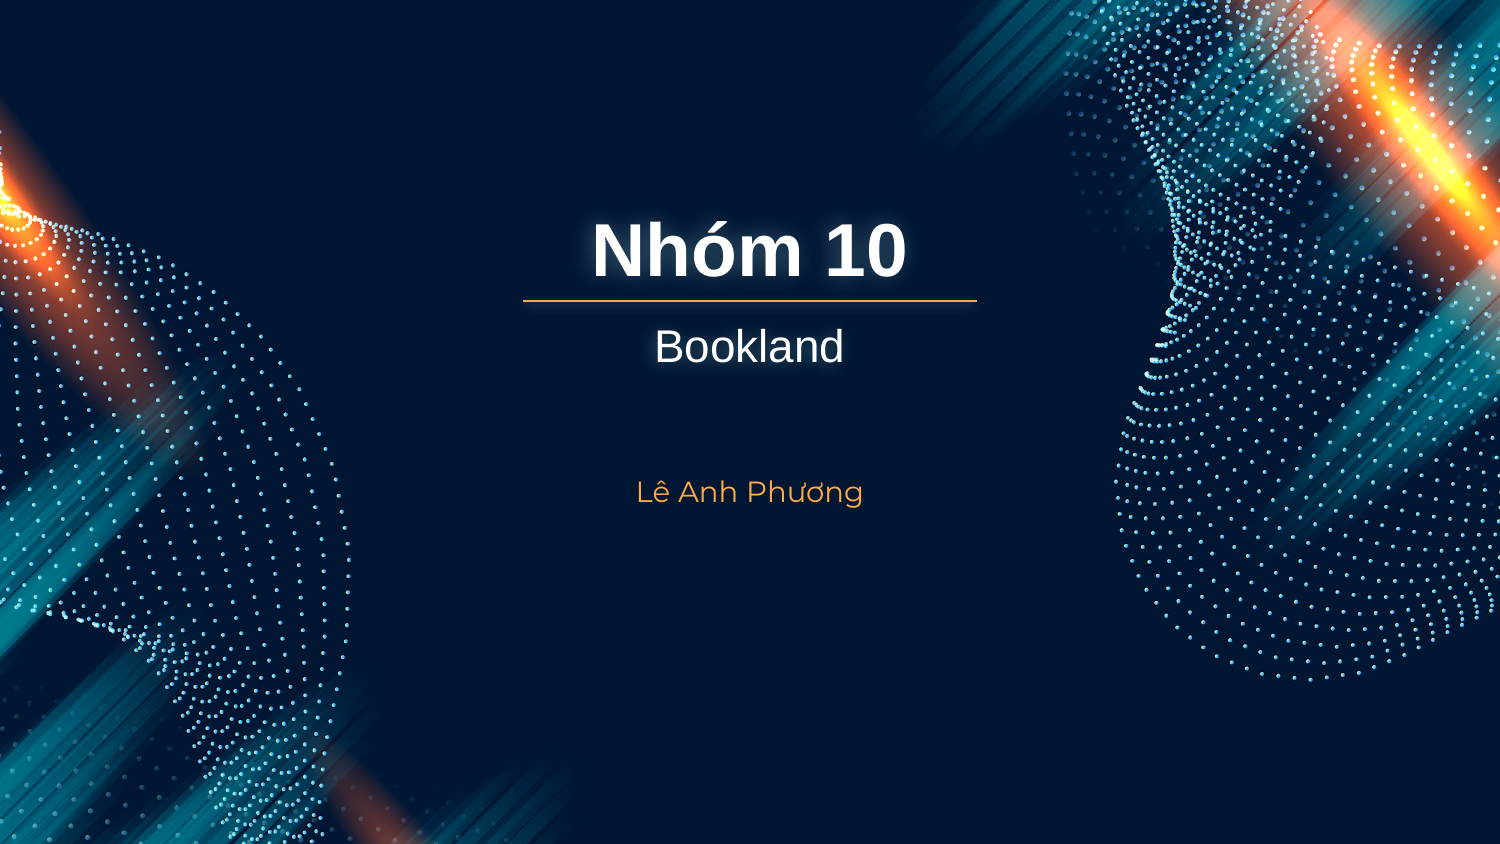

# Nhóm 10
Bookland
Lê Anh Phương